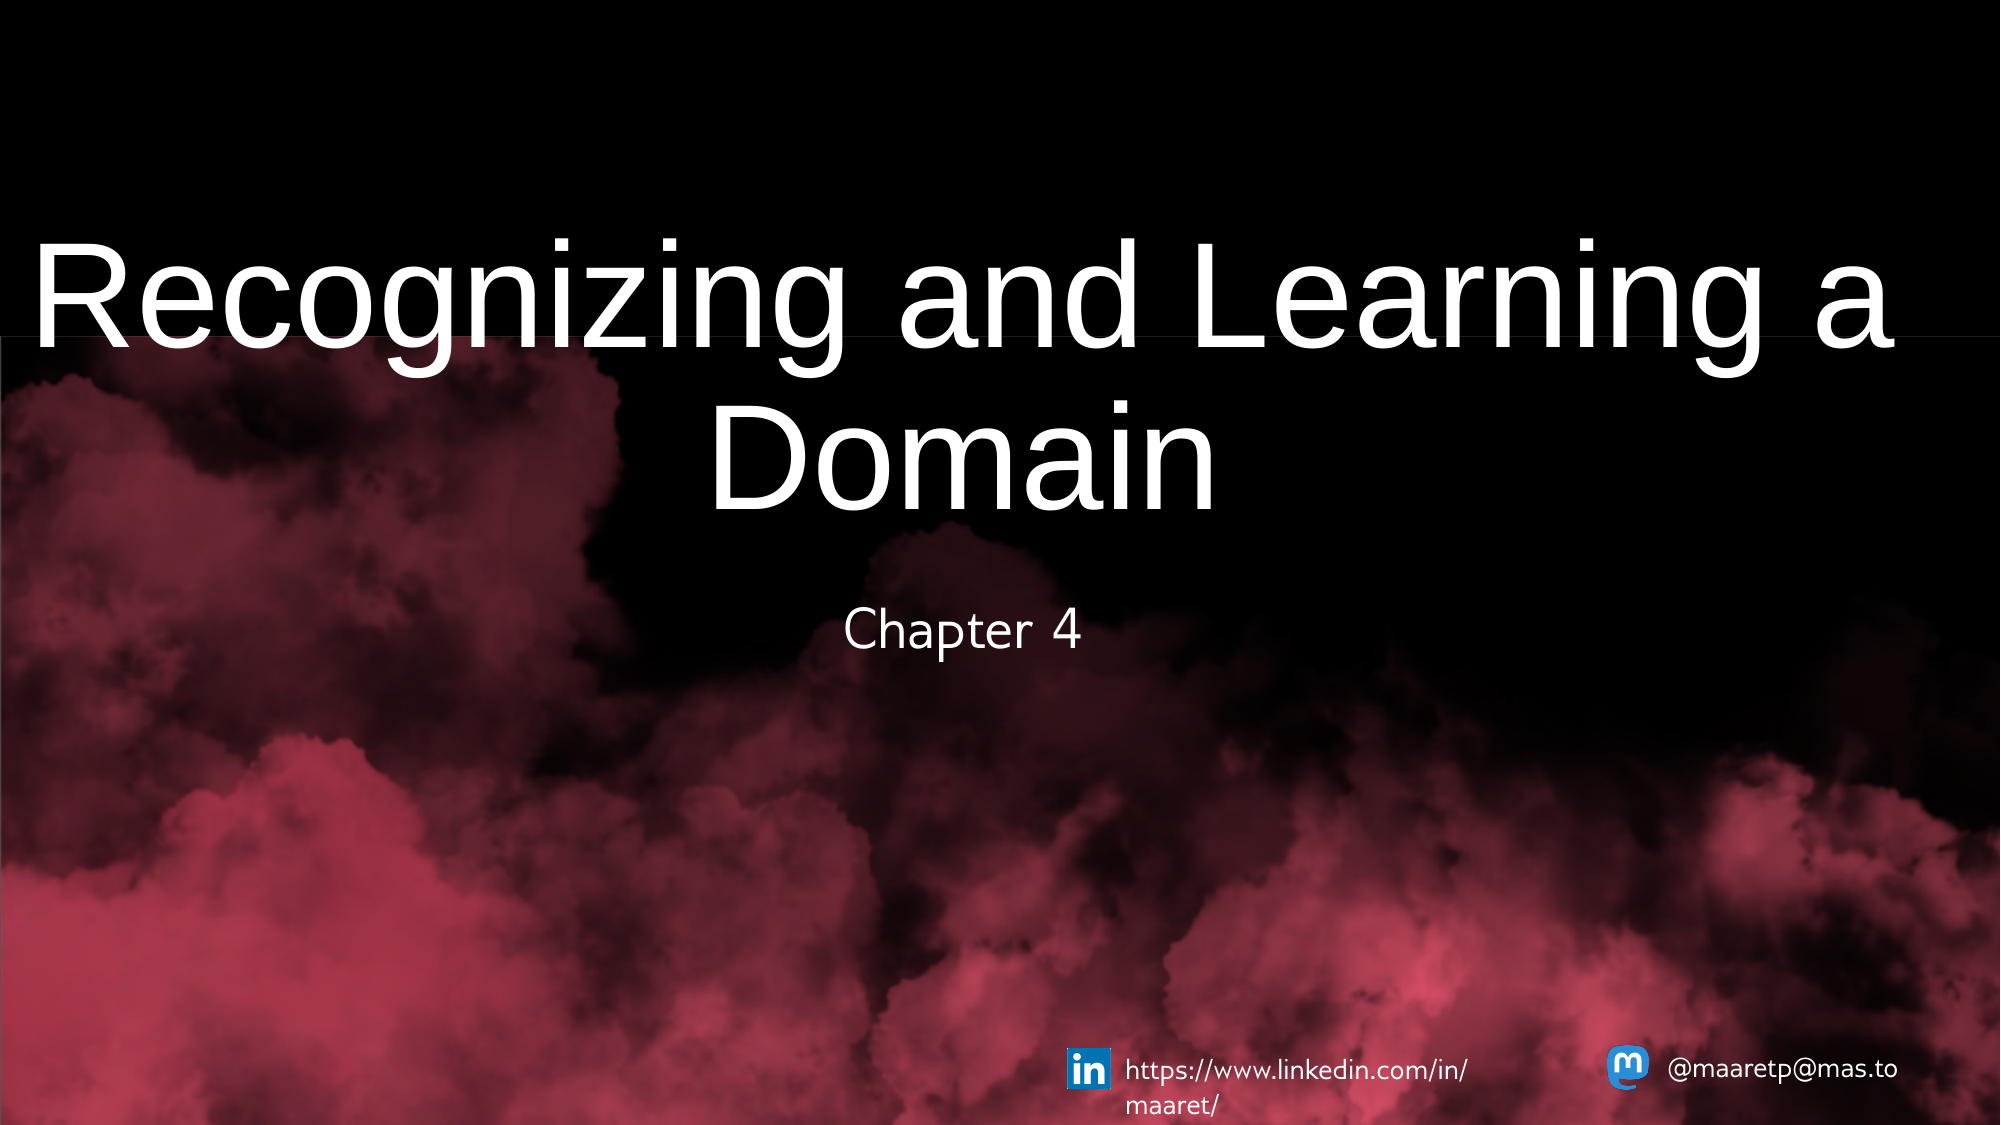

Recognizing and Learning a Domain
Chapter 4